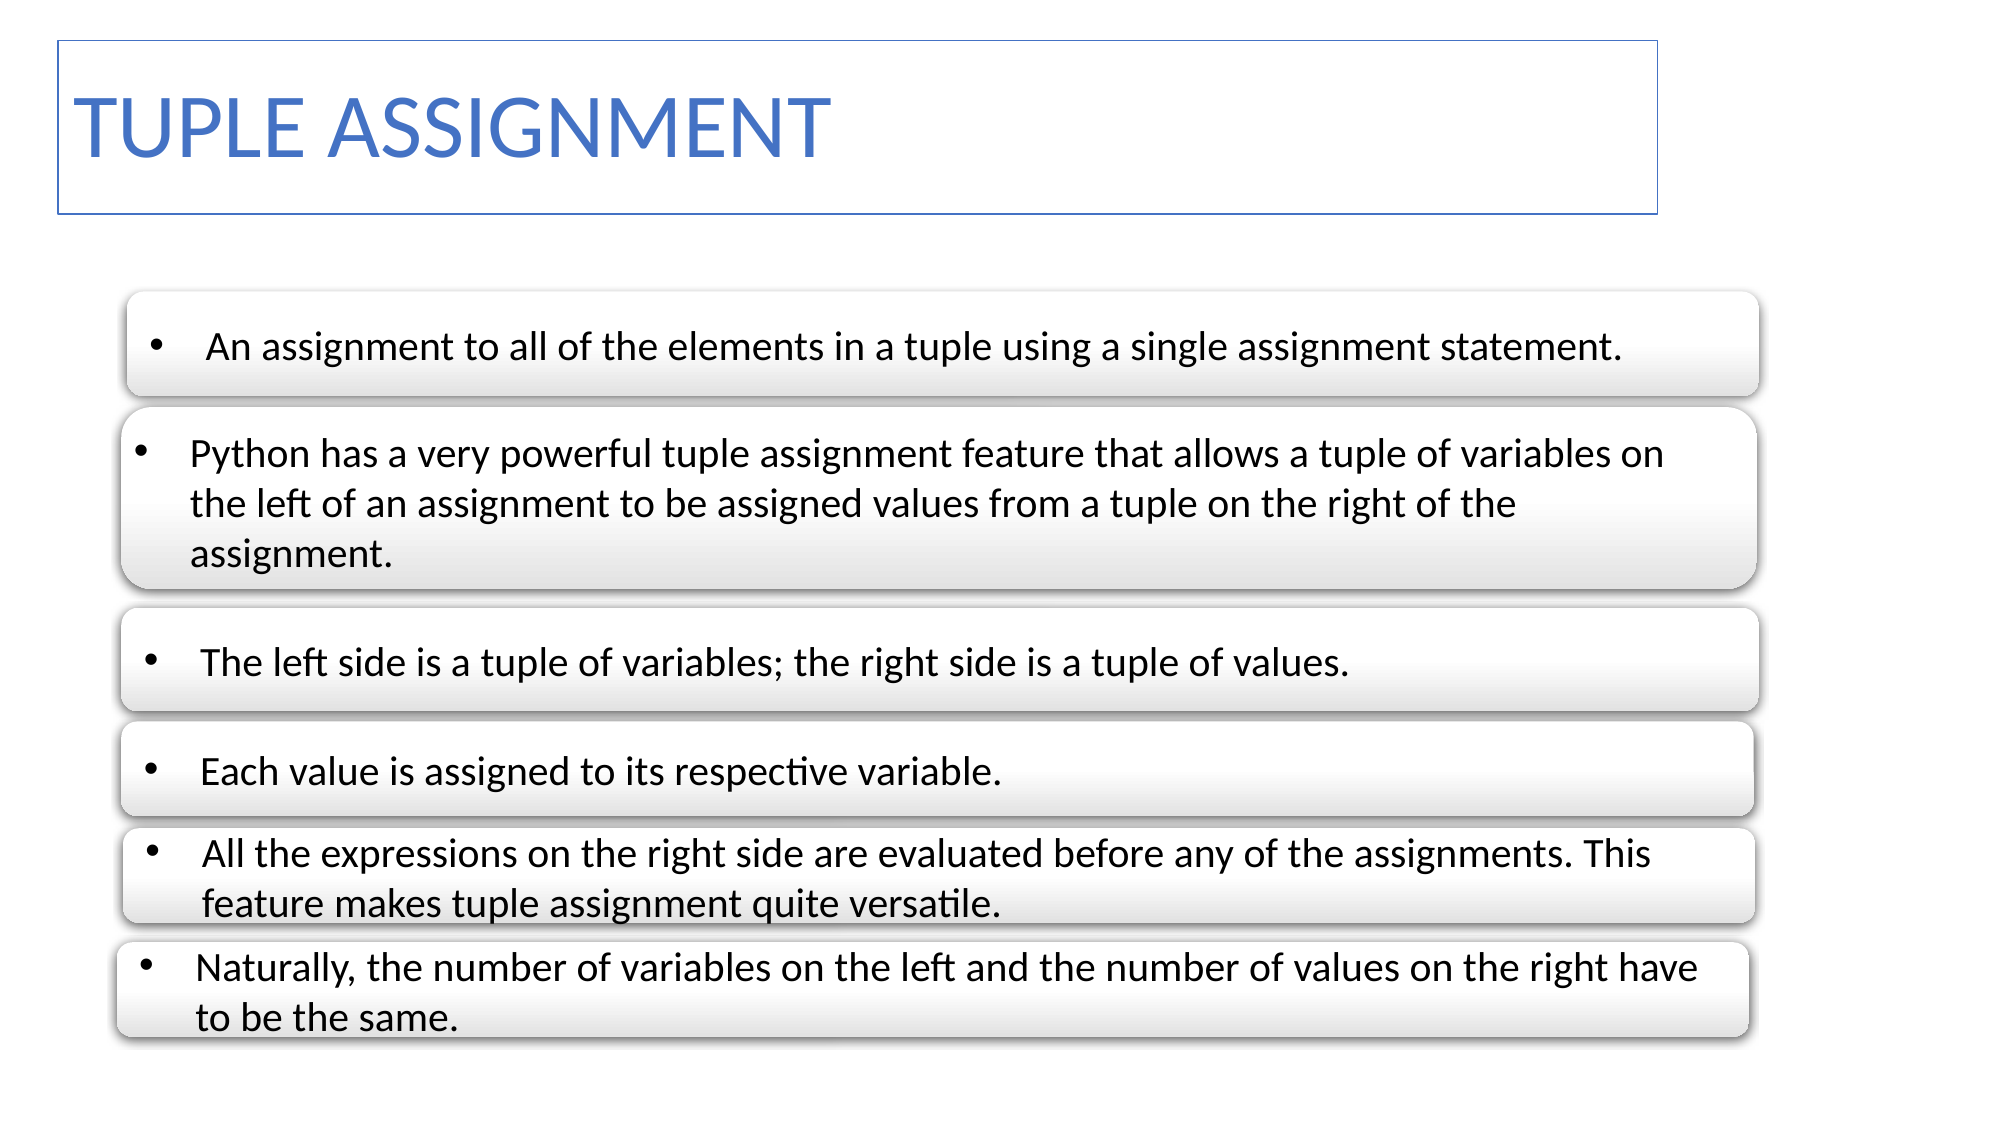

# TUPLE ASSIGNMENT

An assignment to all of the elements in a tuple using a single assignment statement.

Python has a very powerful tuple assignment feature that allows a tuple of variables on the left of an assignment to be assigned values from a tuple on the right of the assignment.

The left side is a tuple of variables; the right side is a tuple of values.

Each value is assigned to its respective variable.

All the expressions on the right side are evaluated before any of the assignments. This feature makes tuple assignment quite versatile.

Naturally, the number of variables on the left and the number of values on the right have to be the same.